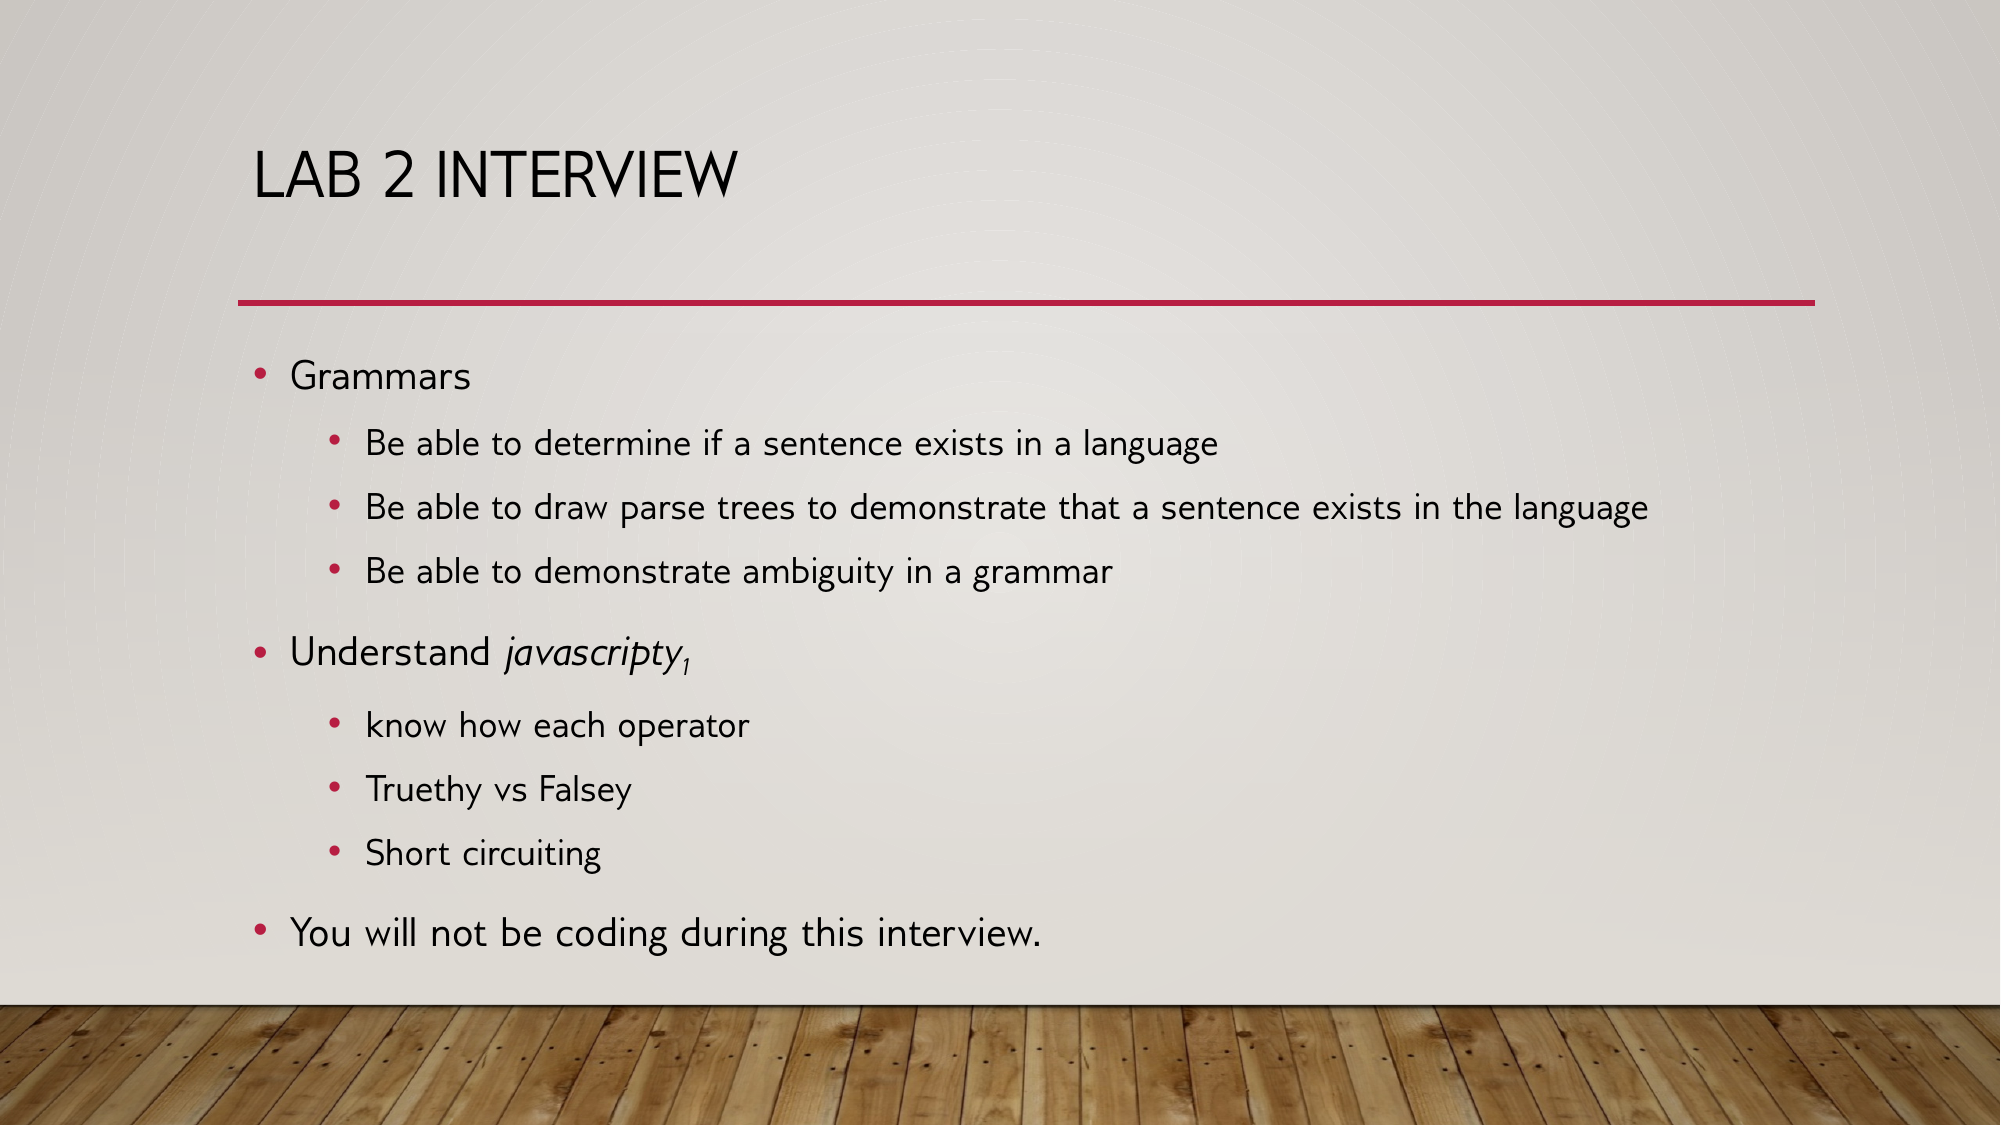

# Lab 2 interview
Grammars
Be able to determine if a sentence exists in a language
Be able to draw parse trees to demonstrate that a sentence exists in the language
Be able to demonstrate ambiguity in a grammar
Understand javascripty1
know how each operator
Truethy vs Falsey
Short circuiting
You will not be coding during this interview.